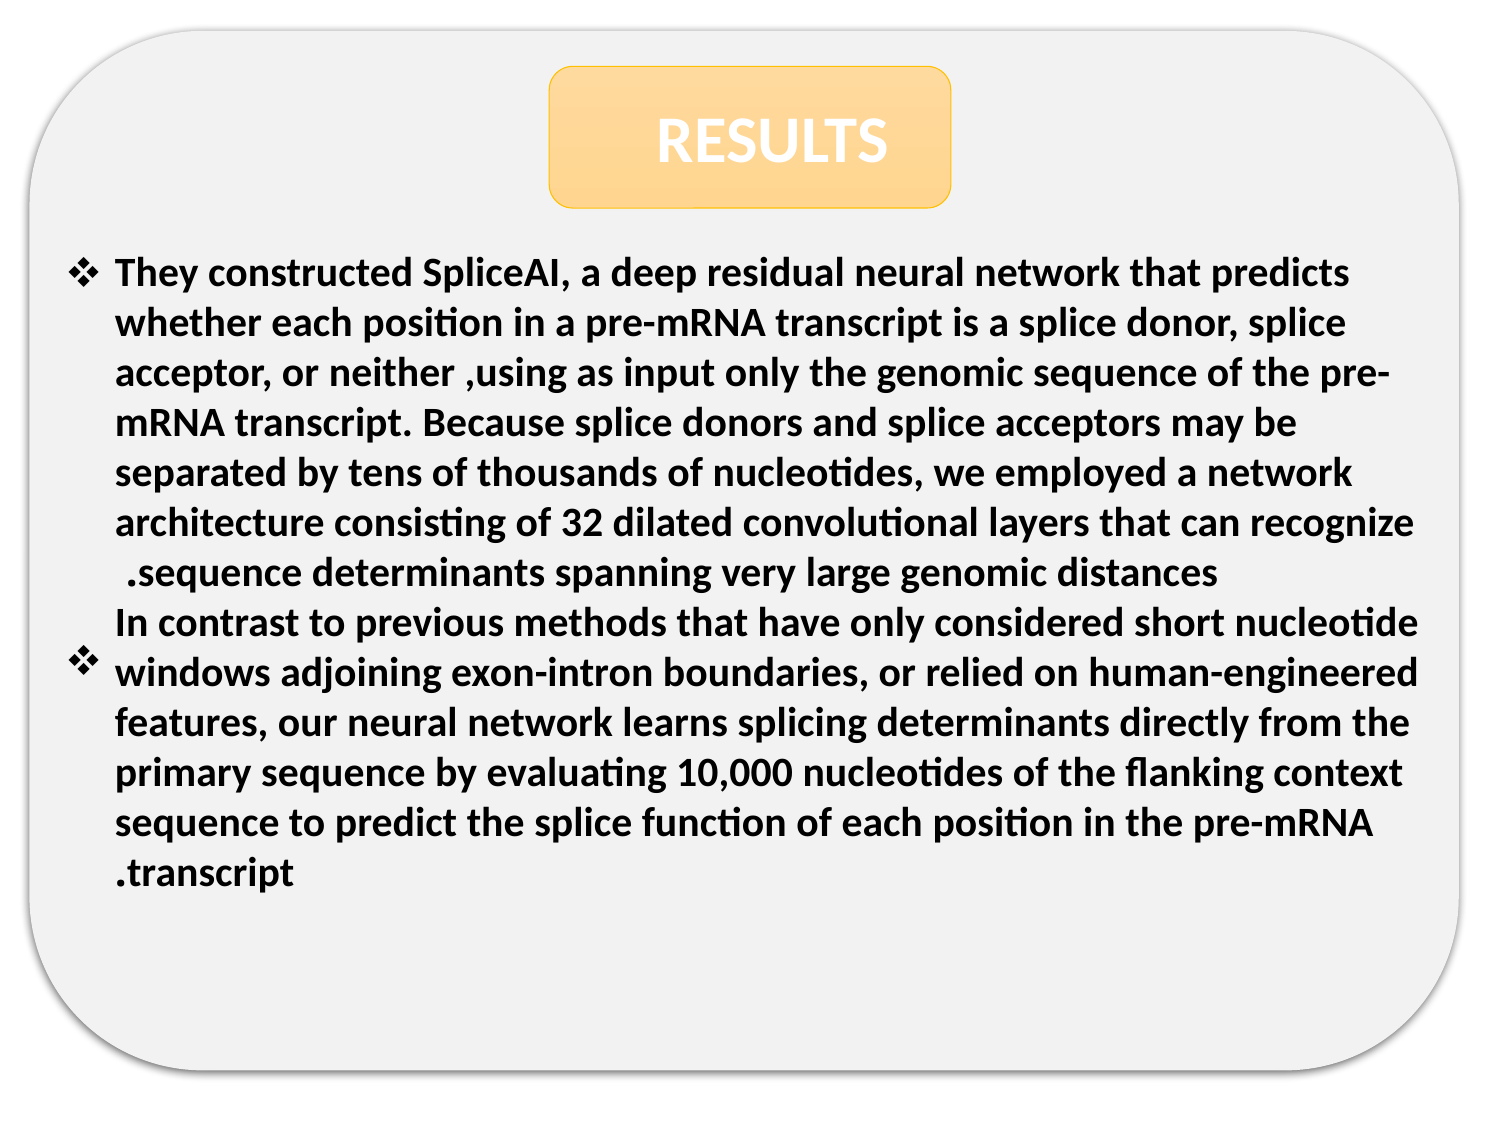

RESULTS
 They constructed SpliceAI, a deep residual neural network that predicts whether each position in a pre-mRNA transcript is a splice donor, splice acceptor, or neither ,using as input only the genomic sequence of the pre-mRNA transcript. Because splice donors and splice acceptors may be separated by tens of thousands of nucleotides, we employed a network architecture consisting of 32 dilated convolutional layers that can recognize sequence determinants spanning very large genomic distances.
In contrast to previous methods that have only considered short nucleotide windows adjoining exon-intron boundaries, or relied on human-engineered features, our neural network learns splicing determinants directly from the primary sequence by evaluating 10,000 nucleotides of the flanking context sequence to predict the splice function of each position in the pre-mRNA transcript.